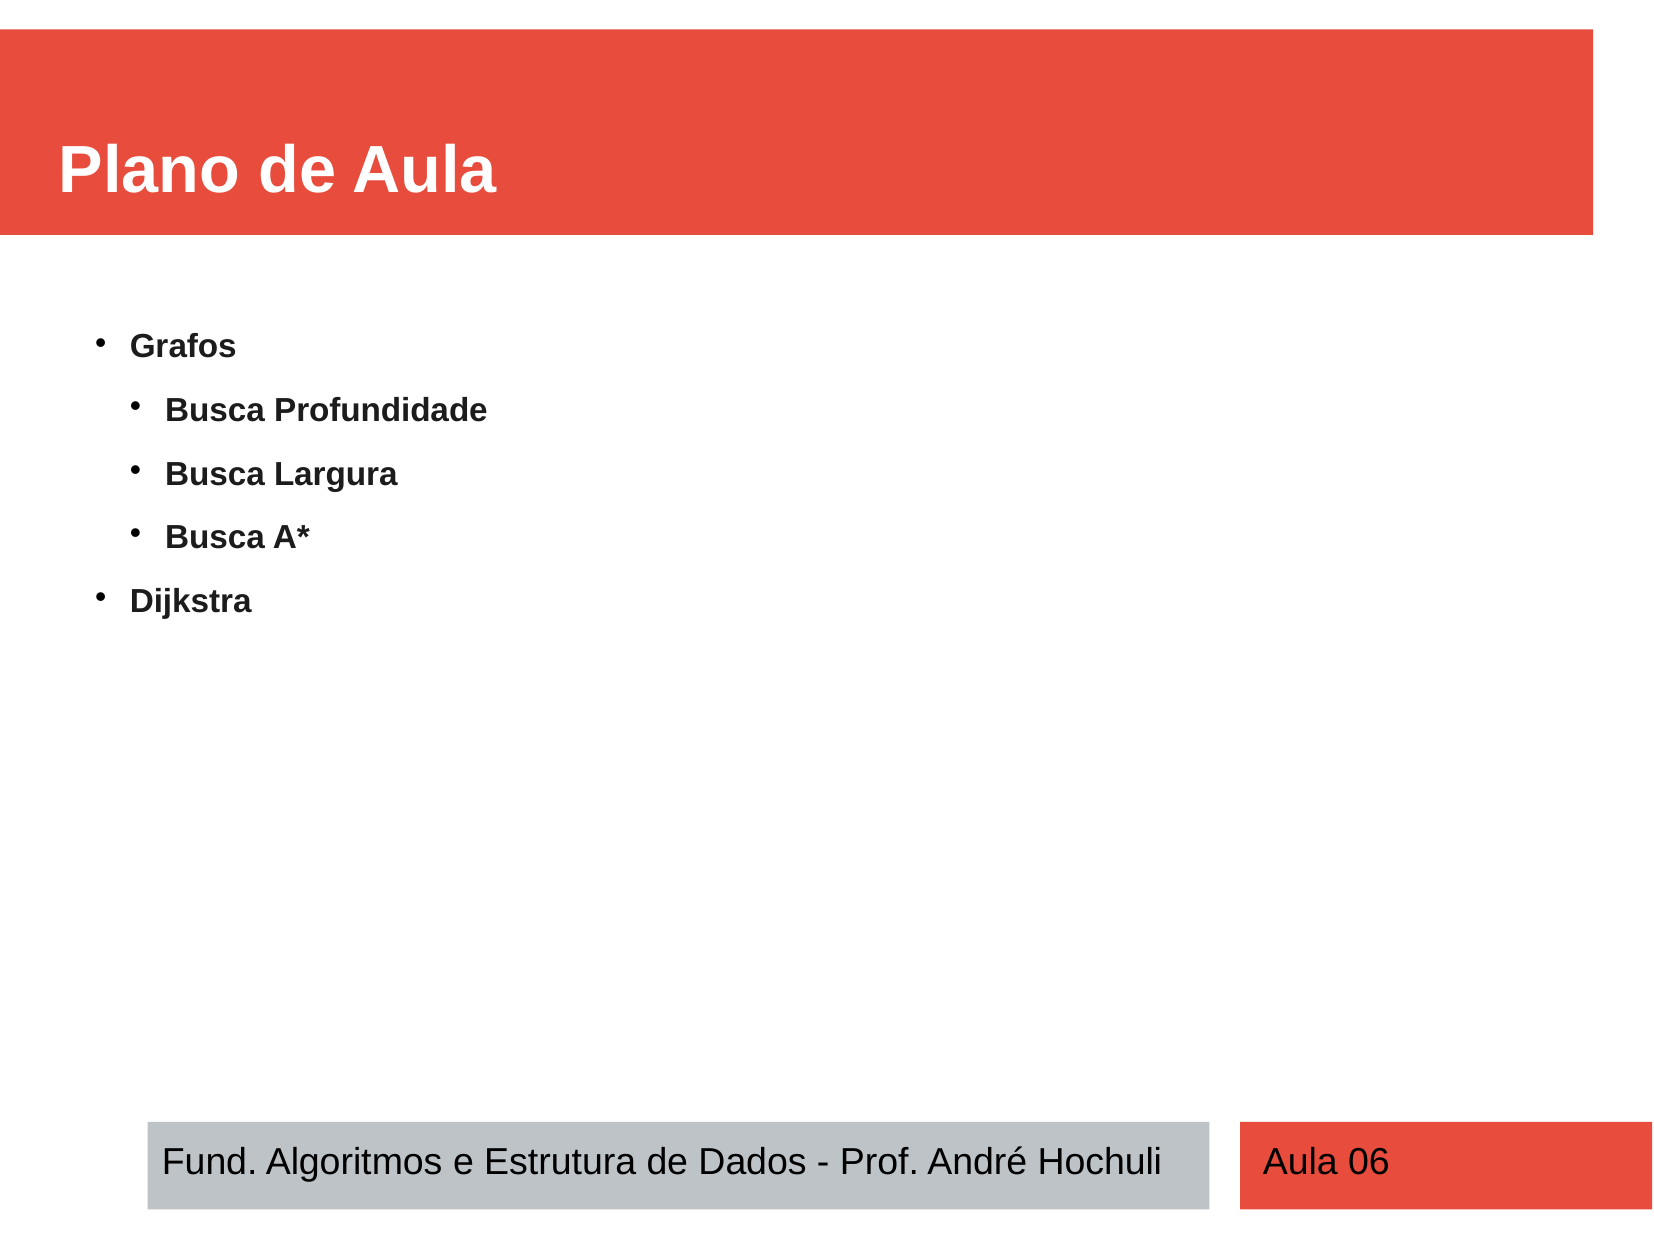

Plano de Aula
Grafos
Busca Profundidade
Busca Largura
Busca A*
Dijkstra

Fund. Algoritmos e Estrutura de Dados - Prof. André Hochuli
Aula 06